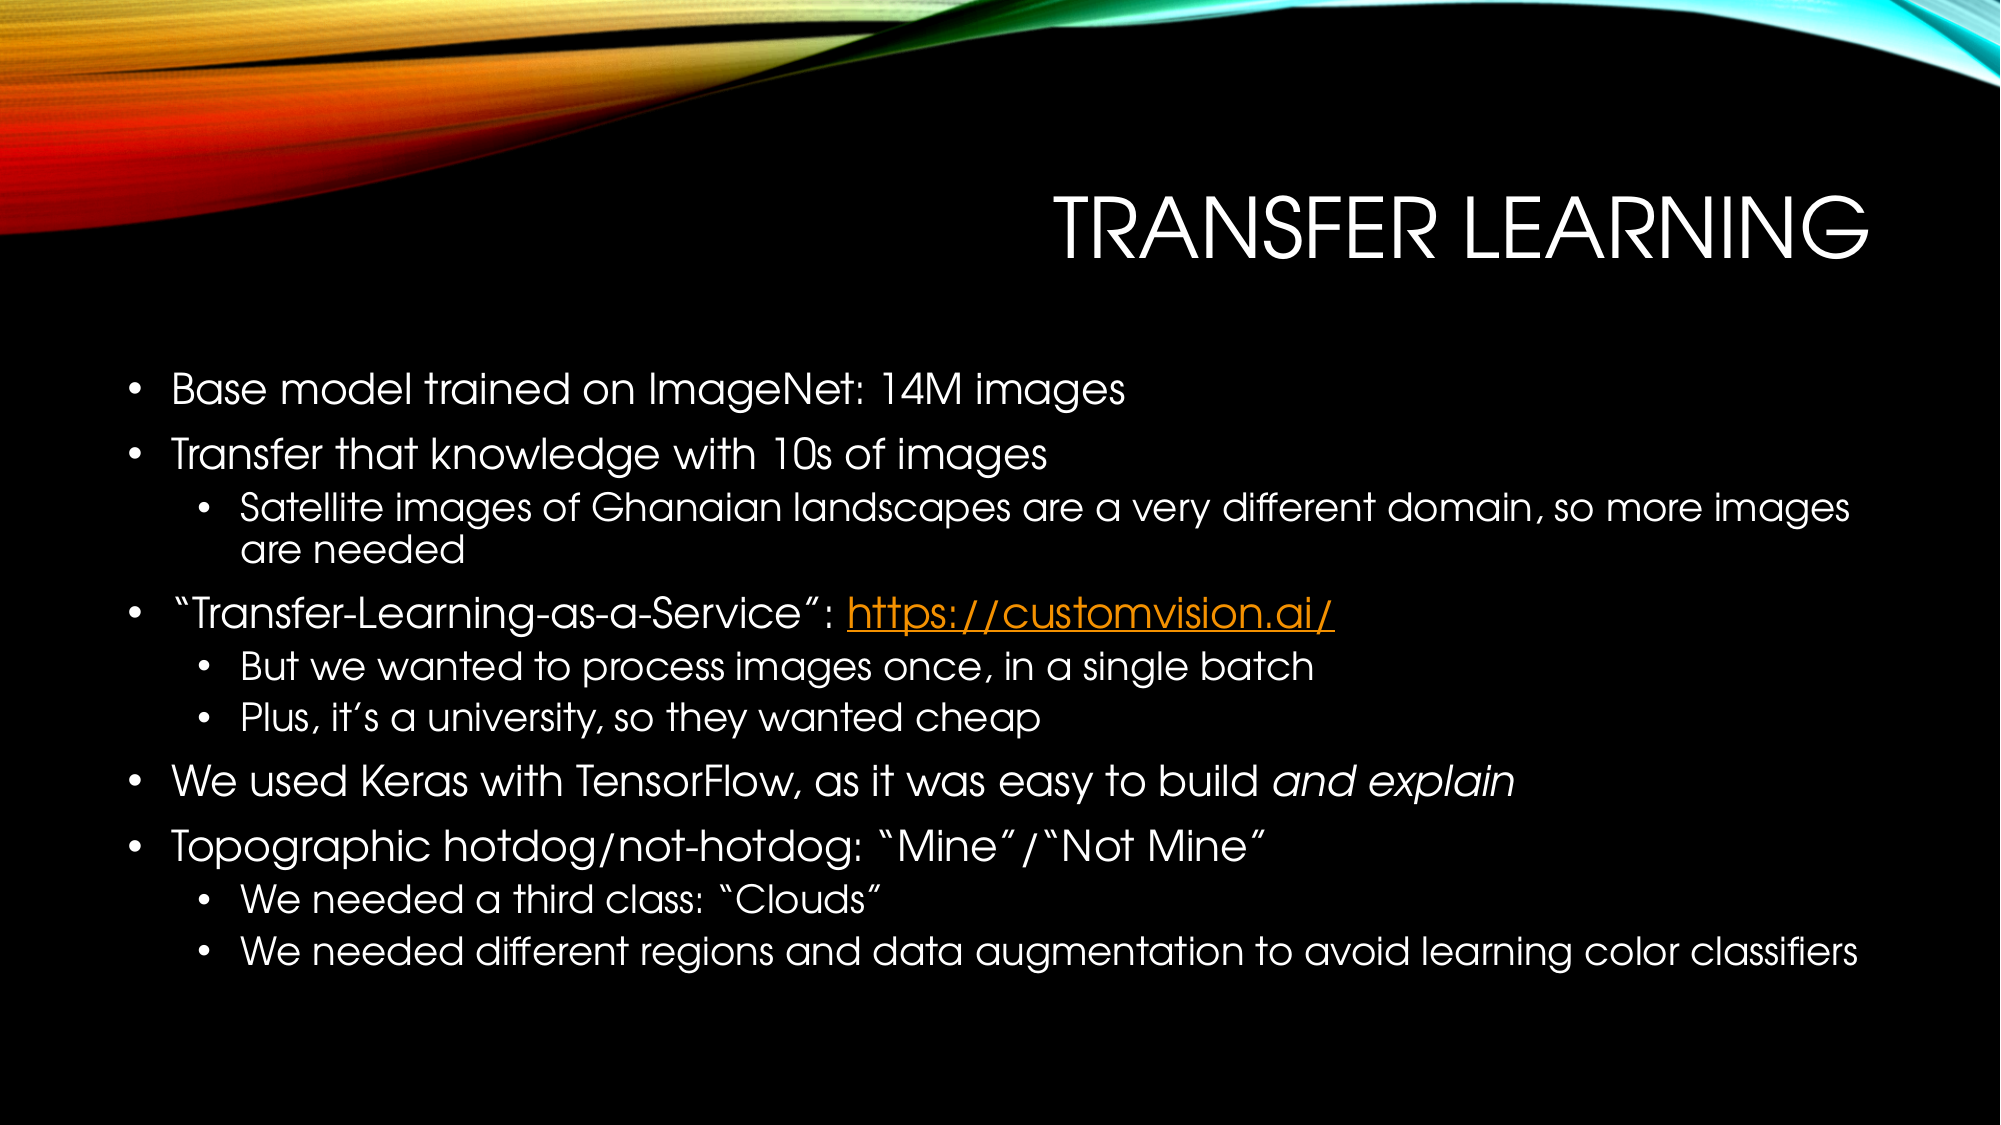

# Transfer Learning
Base model trained on ImageNet: 14M images
Transfer that knowledge with 10s of images
Satellite images of Ghanaian landscapes are a very different domain, so more images are needed
“Transfer-Learning-as-a-Service”: https://customvision.ai/
But we wanted to process images once, in a single batch
Plus, it’s a university, so they wanted cheap
We used Keras with TensorFlow, as it was easy to build and explain
Topographic hotdog/not-hotdog: “Mine”/“Not Mine”
We needed a third class: “Clouds”
We needed different regions and data augmentation to avoid learning color classifiers